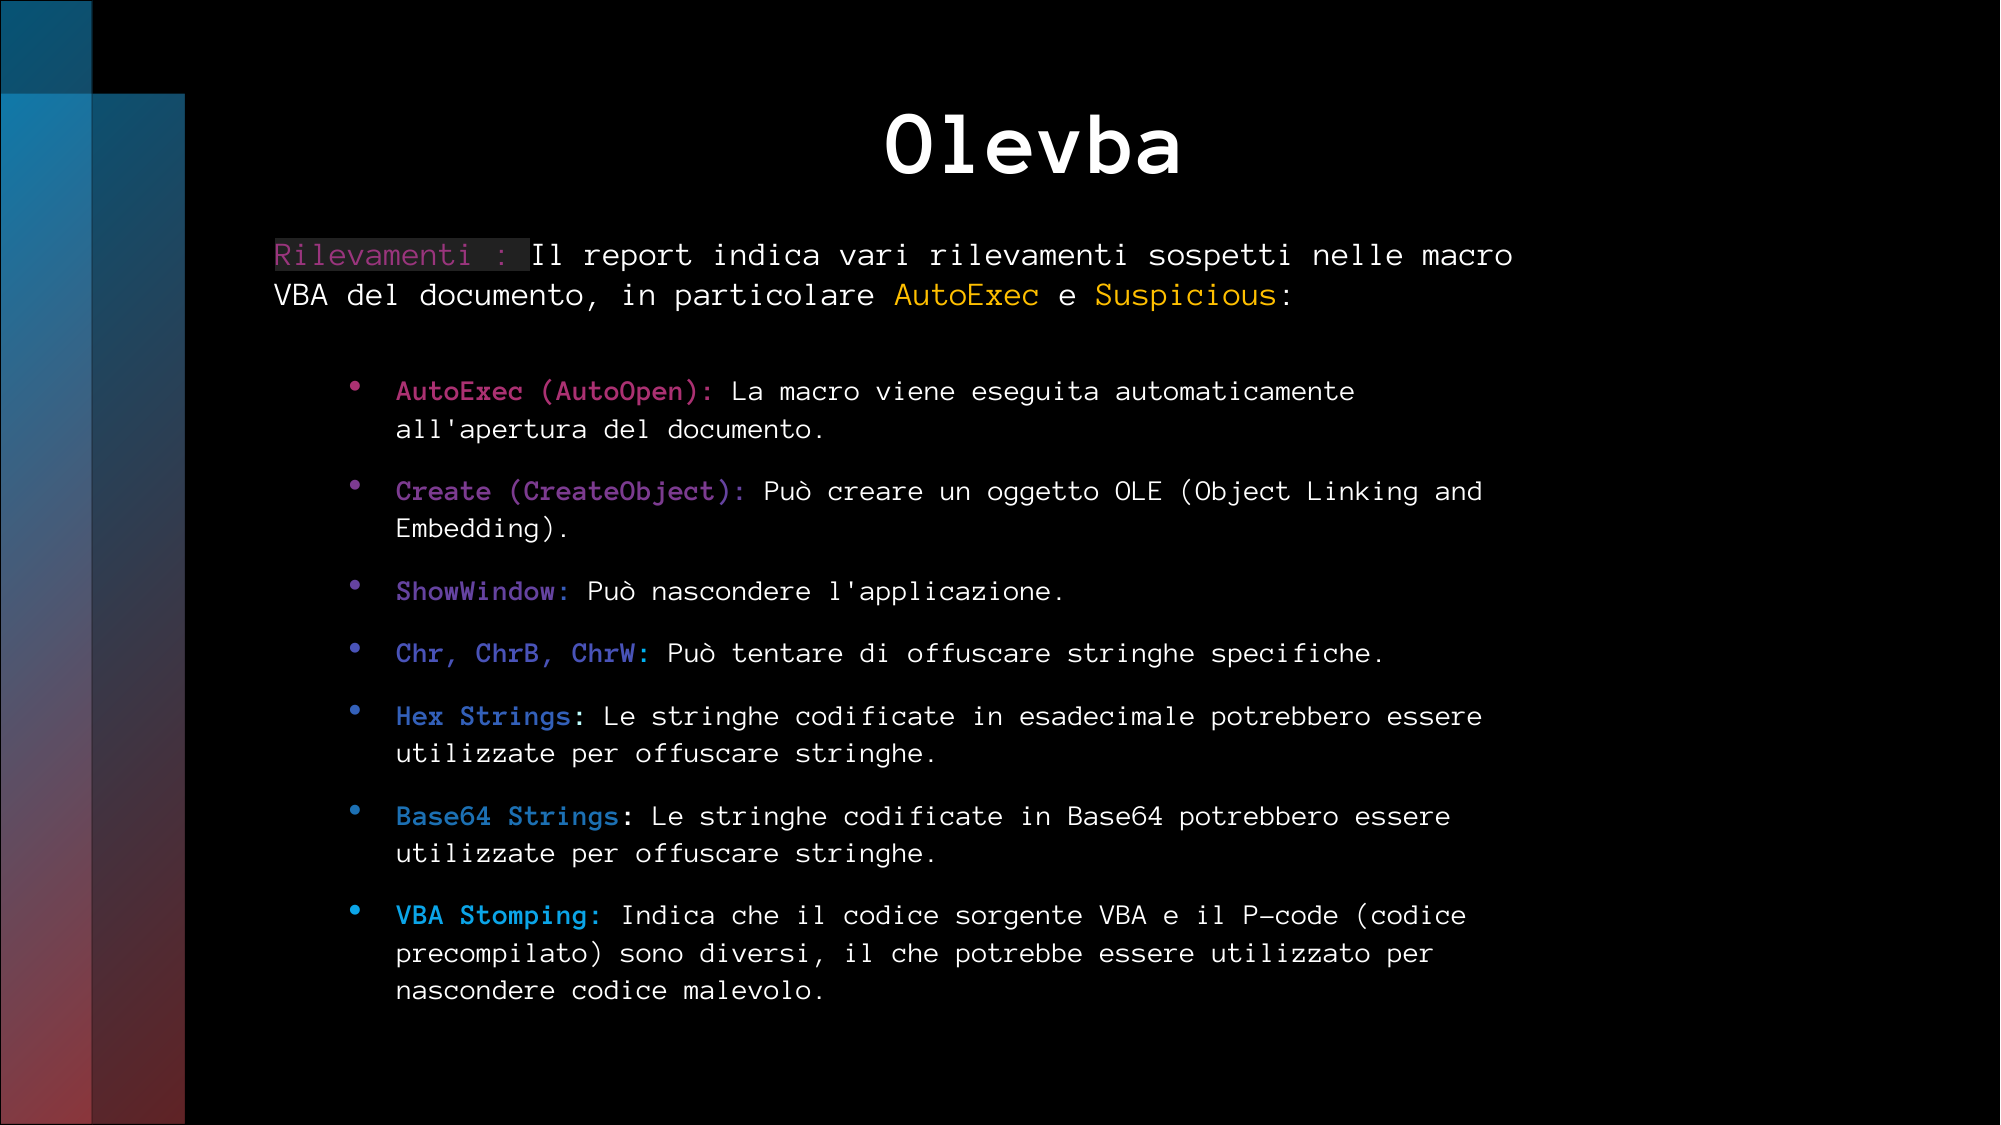

# Olevba
Rilevamenti : Il report indica vari rilevamenti sospetti nelle macro VBA del documento, in particolare AutoExec e Suspicious:

AutoExec (AutoOpen): La macro viene eseguita automaticamente all'apertura del documento.
Create (CreateObject): Può creare un oggetto OLE (Object Linking and Embedding).
ShowWindow: Può nascondere l'applicazione.
Chr, ChrB, ChrW: Può tentare di offuscare stringhe specifiche.
Hex Strings: Le stringhe codificate in esadecimale potrebbero essere utilizzate per offuscare stringhe.
Base64 Strings: Le stringhe codificate in Base64 potrebbero essere utilizzate per offuscare stringhe.
VBA Stomping: Indica che il codice sorgente VBA e il P-code (codice precompilato) sono diversi, il che potrebbe essere utilizzato per nascondere codice malevolo.